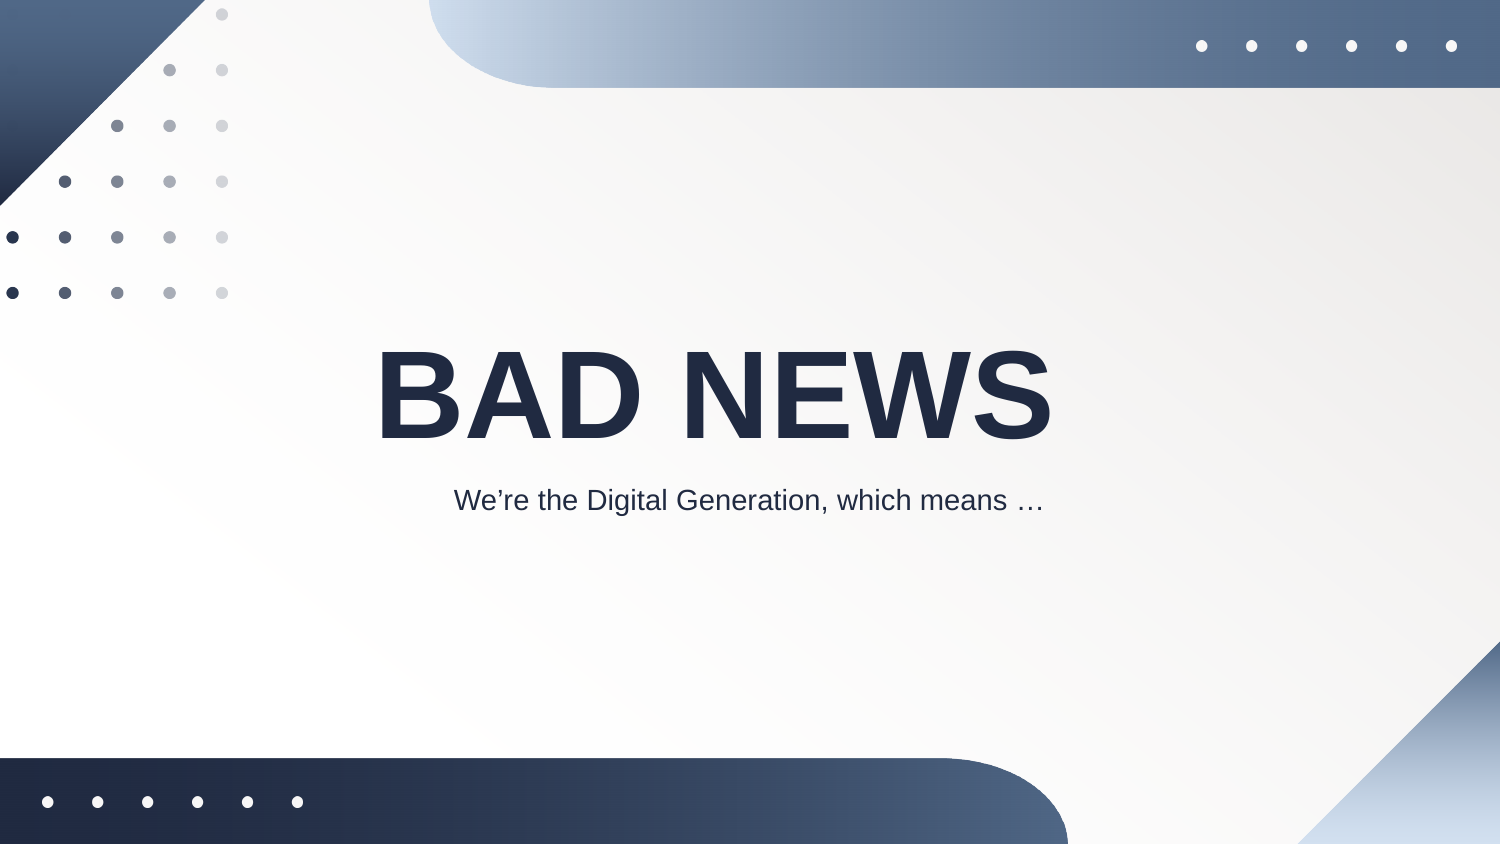

# BAD NEWS
We’re the Digital Generation, which means …